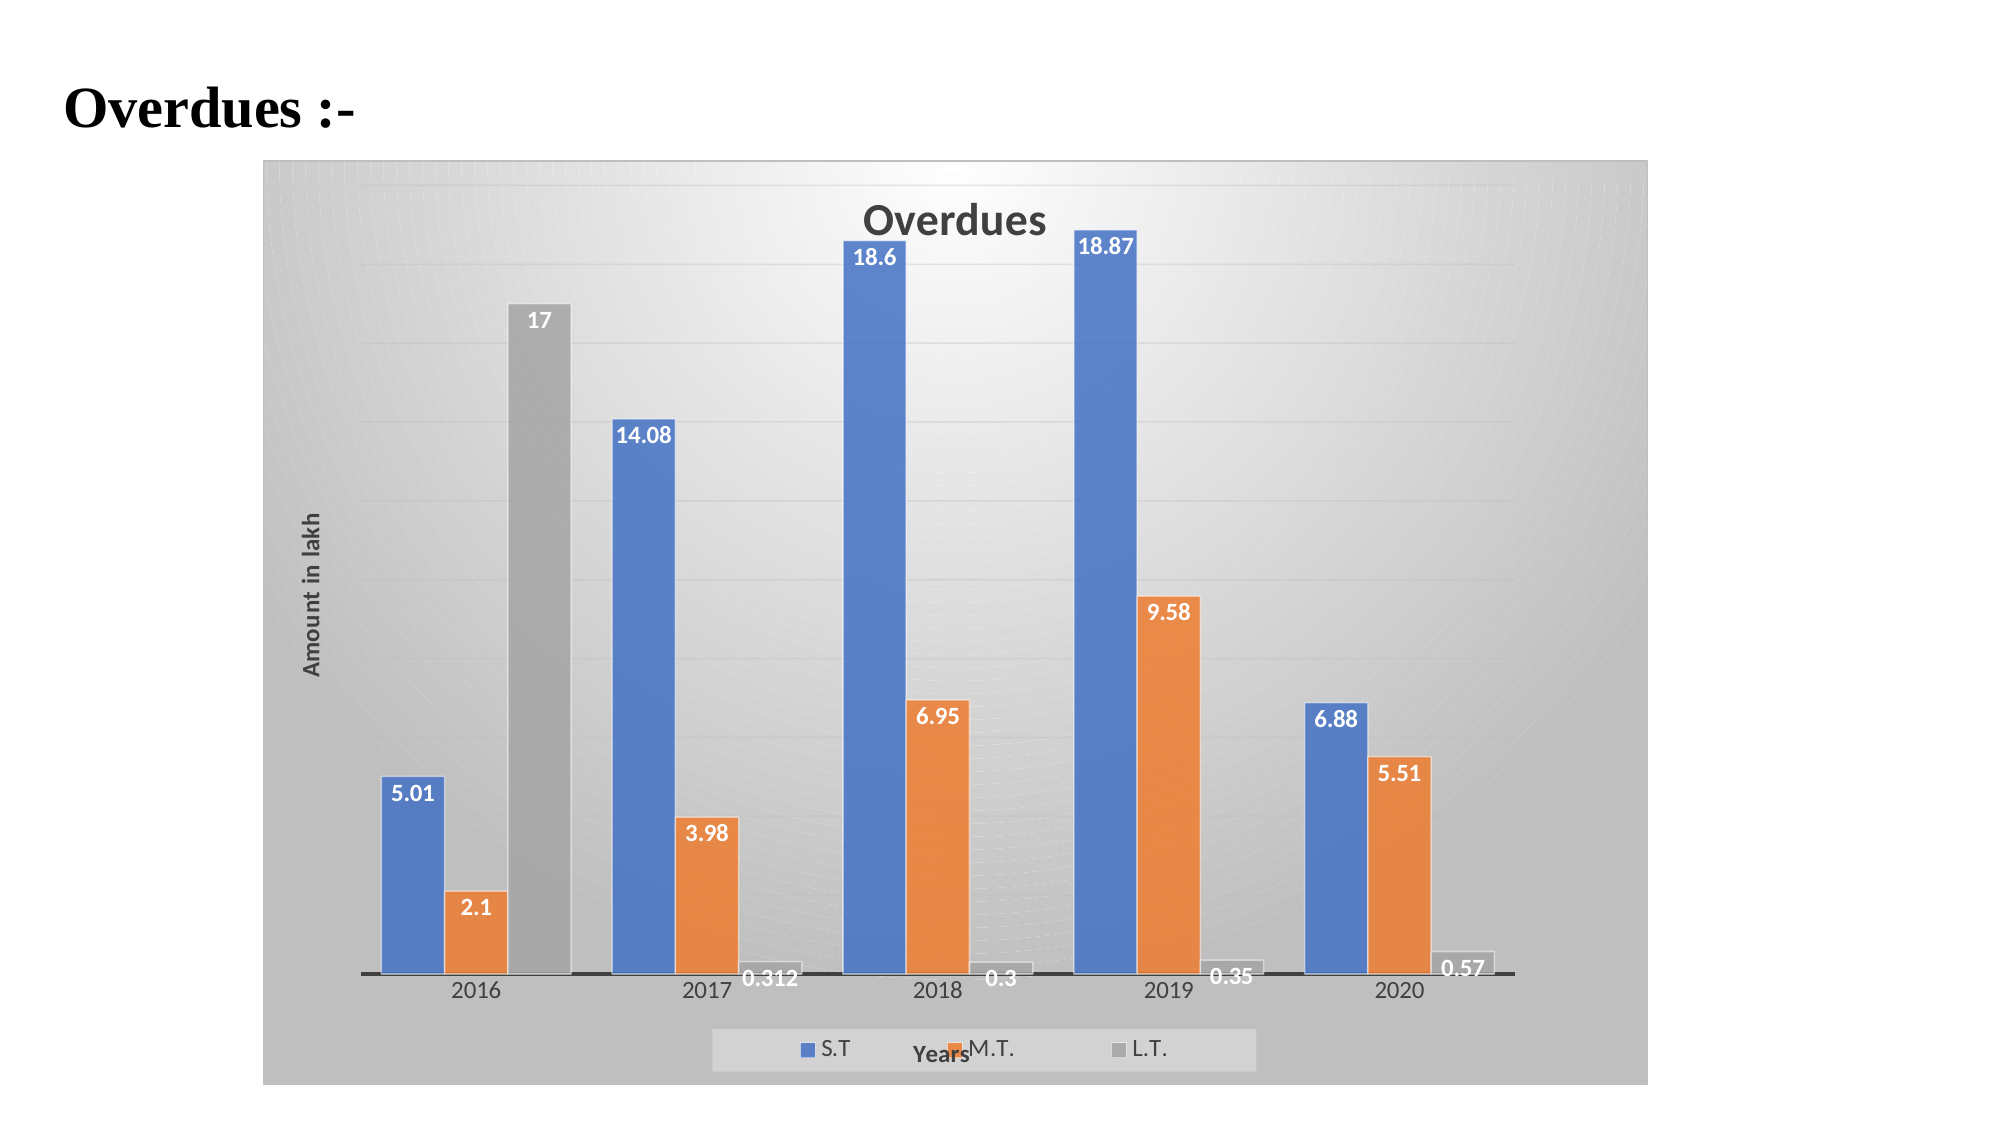

Overdues :-

### Chart: Overdues

| Category | S.T | M.T. | L.T. |
|---|---|---|---|
| 2016 | 5.01 | 2.1 | 17.0 |
| 2017 | 14.08 | 3.98 | 0.312 |
| 2018 | 18.6 | 6.95 | 0.3 |
| 2019 | 18.87 | 9.58 | 0.35 |
| 2020 | 6.88 | 5.51 | 0.57 |